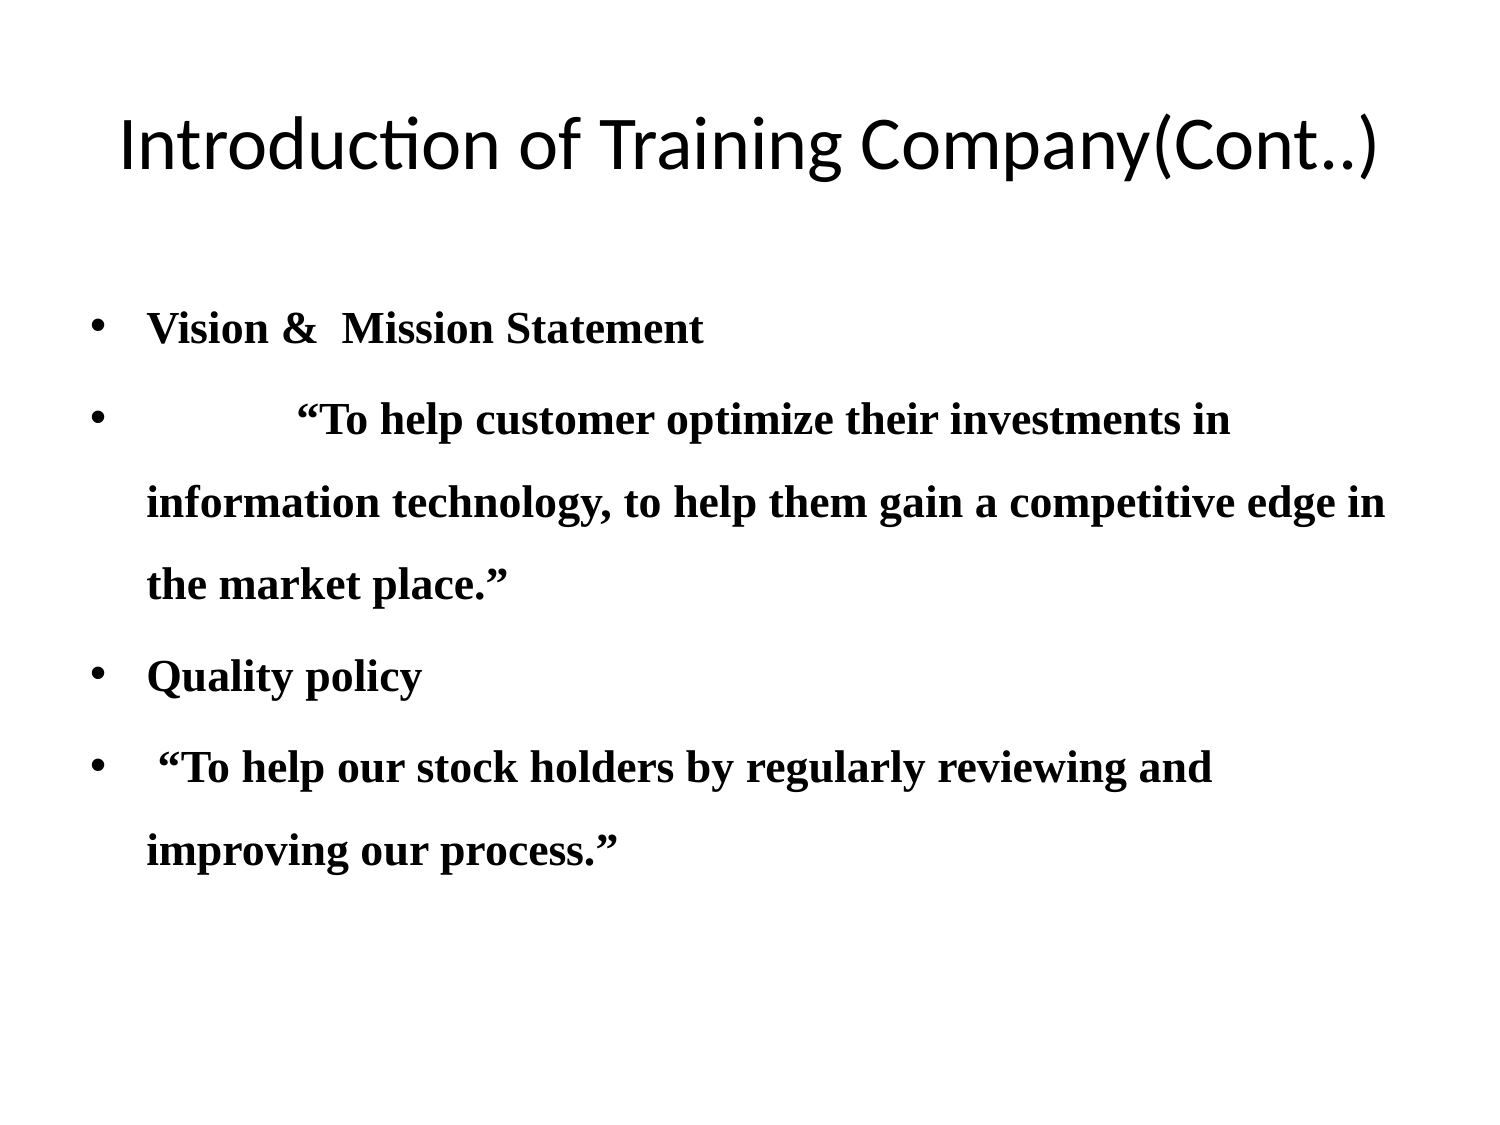

# Introduction of Training Company(Cont..)
Vision &  Mission Statement
	“To help customer optimize their investments in information technology, to help them gain a competitive edge in the market place.”
Quality policy
 “To help our stock holders by regularly reviewing and improving our process.”